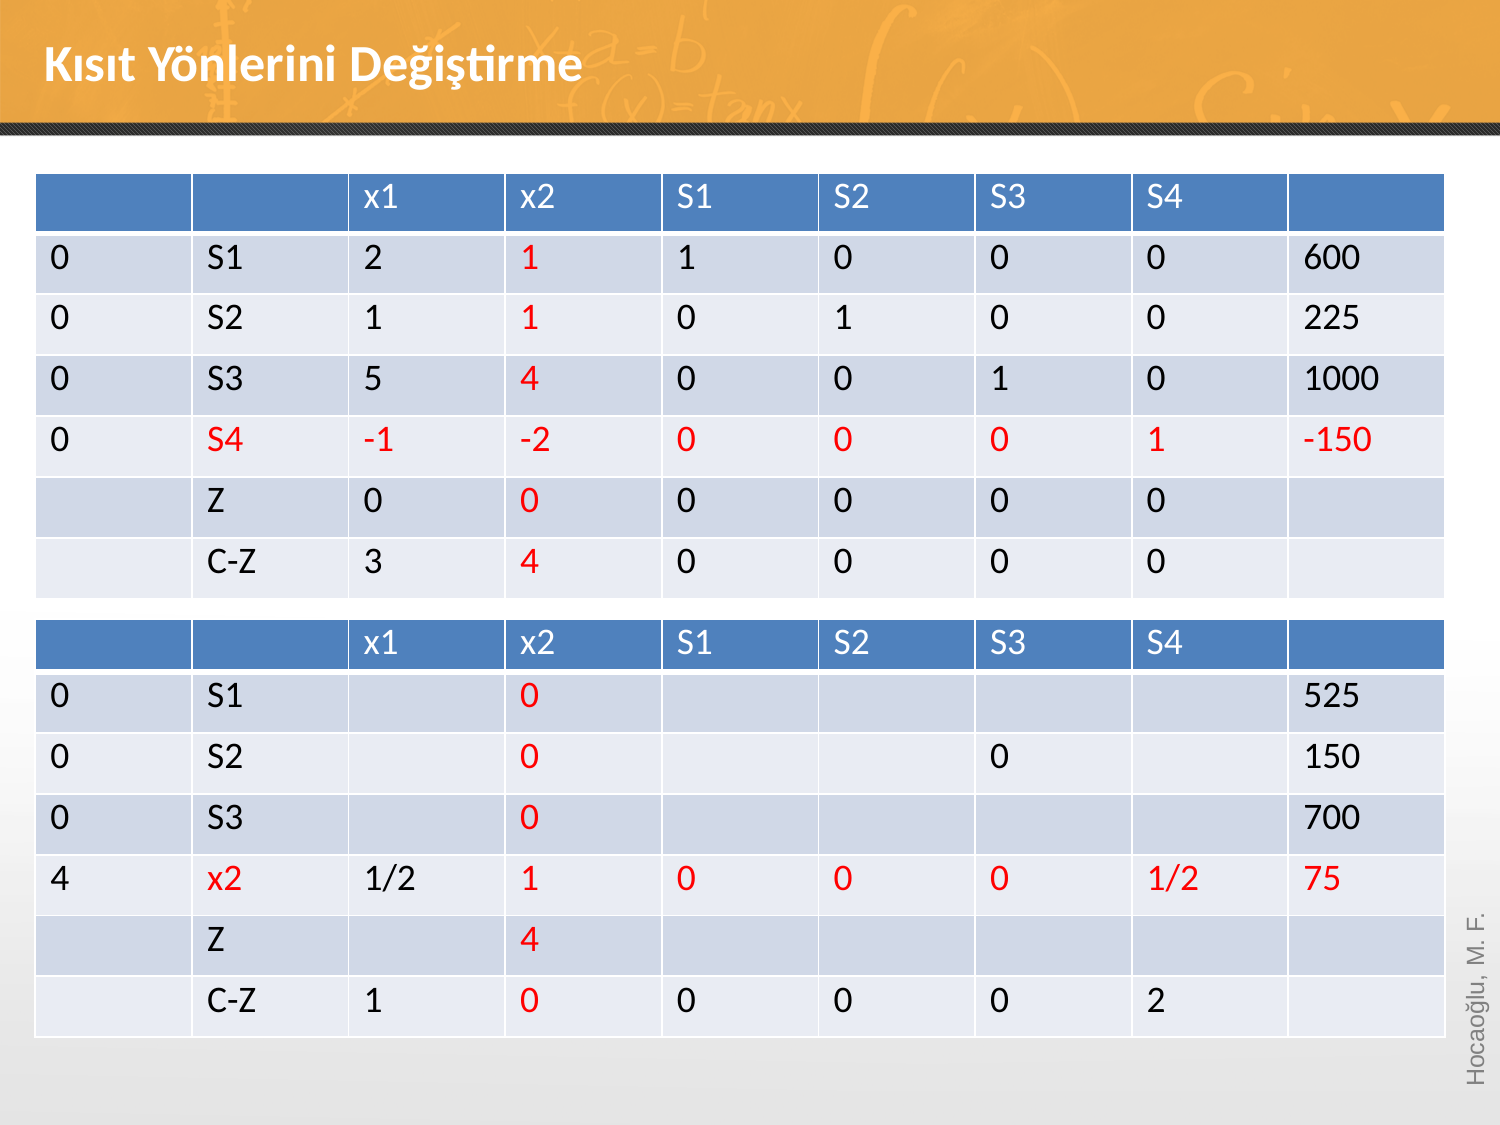

# Kısıt Yönlerini Değiştirme
|  |  | x1 | x2 | S1 | S2 | S3 | S4 |  |
| --- | --- | --- | --- | --- | --- | --- | --- | --- |
| 0 | S1 | 2 | 1 | 1 | 0 | 0 | 0 | 600 |
| 0 | S2 | 1 | 1 | 0 | 1 | 0 | 0 | 225 |
| 0 | S3 | 5 | 4 | 0 | 0 | 1 | 0 | 1000 |
| 0 | S4 | -1 | -2 | 0 | 0 | 0 | 1 | -150 |
|  | Z | 0 | 0 | 0 | 0 | 0 | 0 |  |
|  | C-Z | 3 | 4 | 0 | 0 | 0 | 0 |  |

|  |  | x1 | x2 | S1 | S2 | S3 | S4 |  |
| --- | --- | --- | --- | --- | --- | --- | --- | --- |
| 0 | S1 |  | 0 |  |  |  |  | 525 |
| 0 | S2 |  | 0 |  |  | 0 |  | 150 |
| 0 | S3 |  | 0 |  |  |  |  | 700 |
| 4 | x2 | 1/2 | 1 | 0 | 0 | 0 | 1/2 | 75 |
|  | Z |  | 4 |  |  |  |  |  |
|  | C-Z | 1 | 0 | 0 | 0 | 0 | 2 |  |